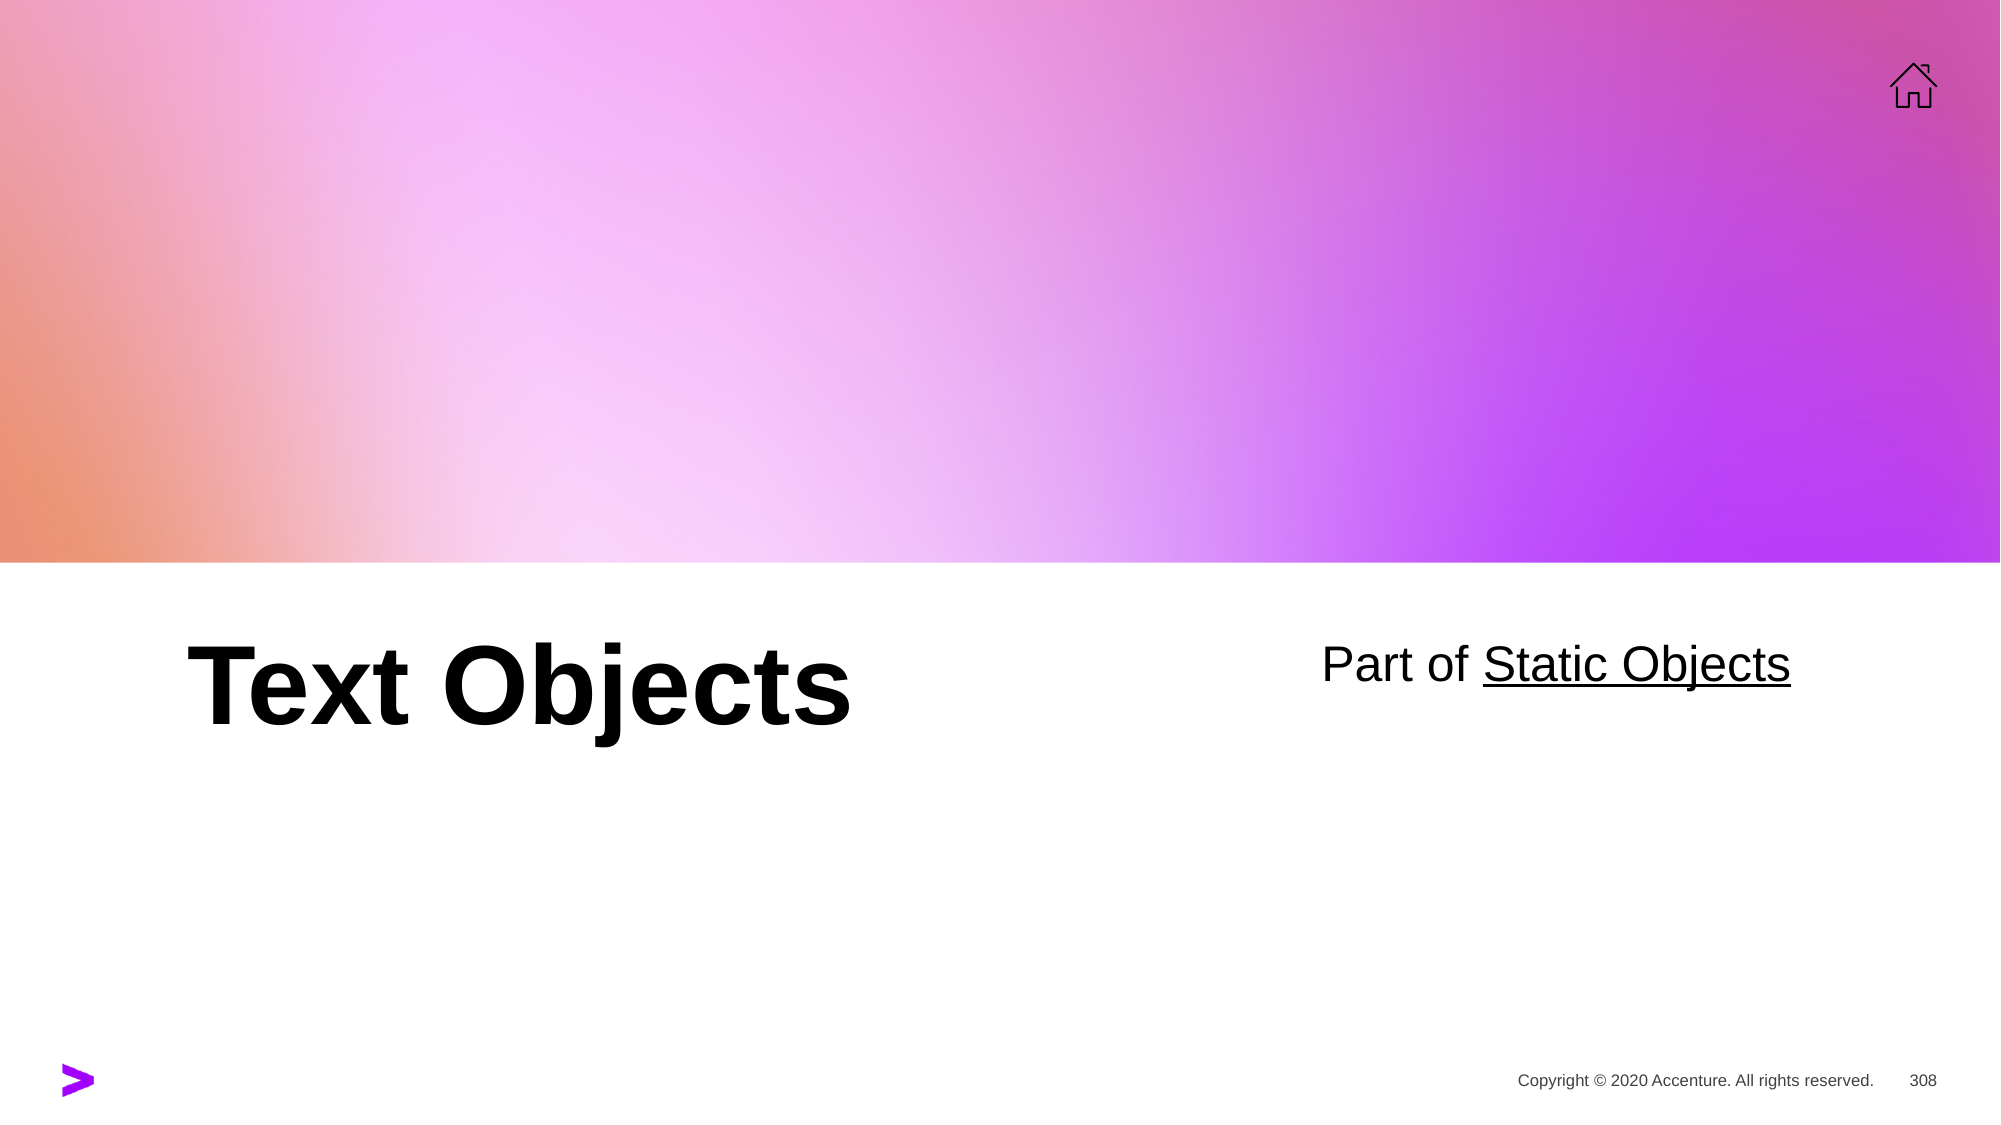

# Text Objects
Part of Static Objects